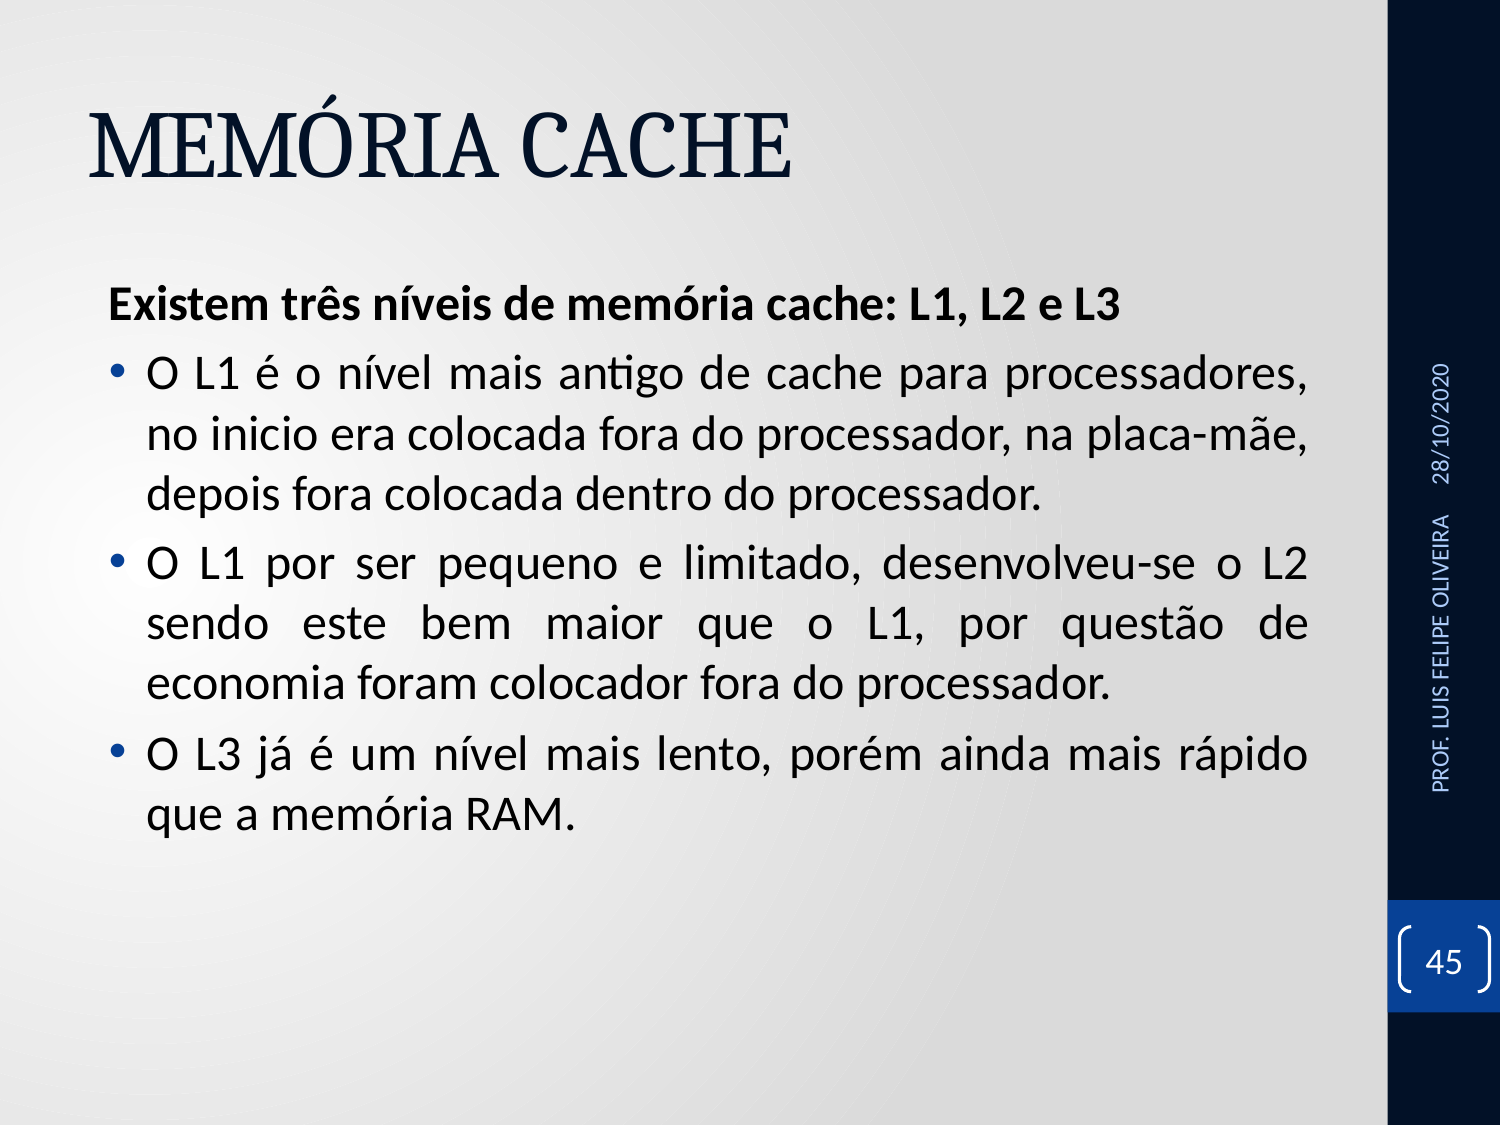

# MEMÓRIA CACHE
Existem três níveis de memória cache: L1, L2 e L3
O L1 é o nível mais antigo de cache para processadores, no inicio era colocada fora do processador, na placa-mãe, depois fora colocada dentro do processador.
O L1 por ser pequeno e limitado, desenvolveu-se o L2 sendo este bem maior que o L1, por questão de economia foram colocador fora do processador.
O L3 já é um nível mais lento, porém ainda mais rápido que a memória RAM.
28/10/2020
PROF. LUIS FELIPE OLIVEIRA
45